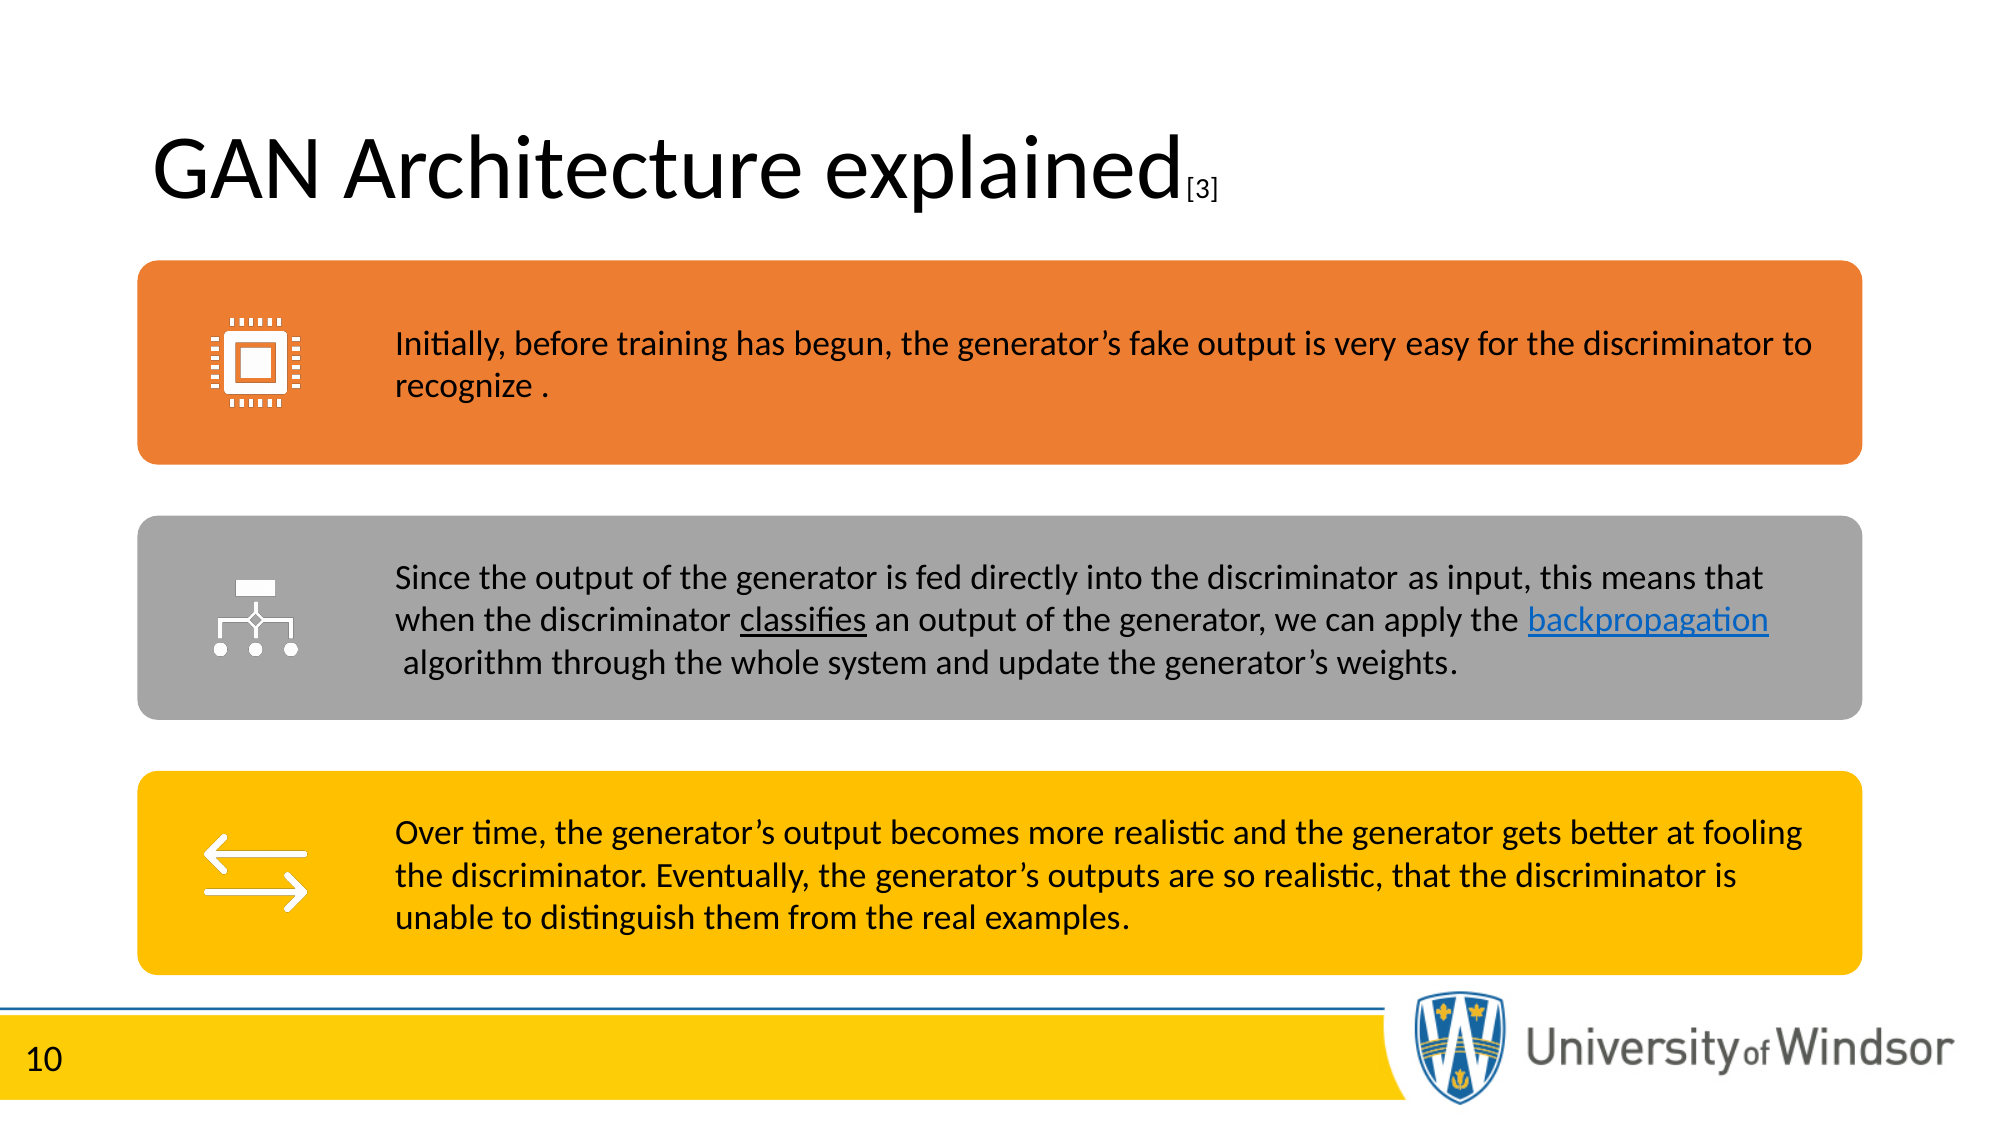

# GAN Architecture explained[3]
Initially, before training has begun, the generator’s fake output is very easy for the discriminator to recognize .
Since the output of the generator is fed directly into the discriminator as input, this means that when the discriminator classifies an output of the generator, we can apply the backpropagation algorithm through the whole system and update the generator’s weights.
Over time, the generator’s output becomes more realistic and the generator gets better at fooling the discriminator. Eventually, the generator’s outputs are so realistic, that the discriminator is unable to distinguish them from the real examples.
10